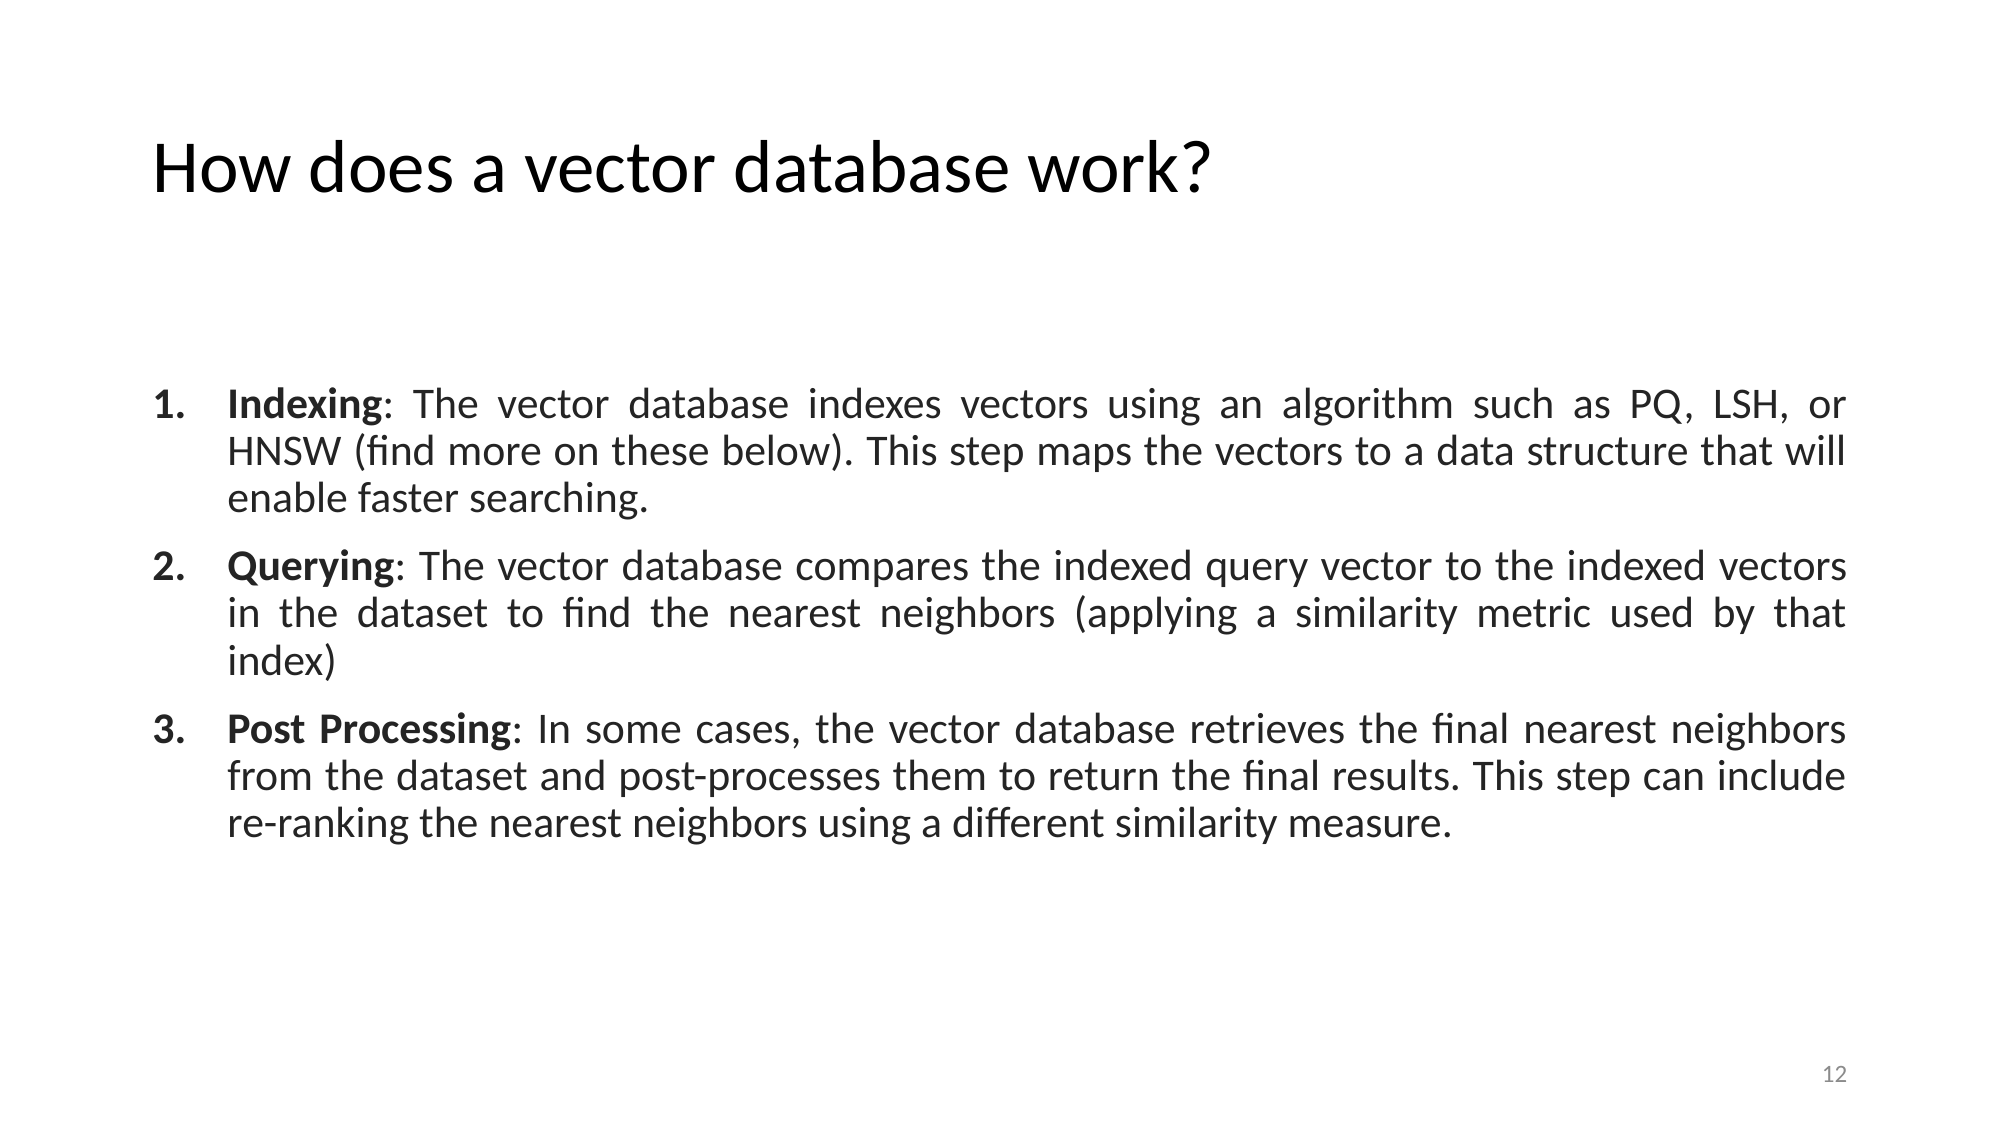

# How does a vector database work?

Indexing: The vector database indexes vectors using an algorithm such as PQ, LSH, or HNSW (find more on these below). This step maps the vectors to a data structure that will enable faster searching.
Querying: The vector database compares the indexed query vector to the indexed vectors in the dataset to find the nearest neighbors (applying a similarity metric used by that index)
Post Processing: In some cases, the vector database retrieves the final nearest neighbors from the dataset and post-processes them to return the final results. This step can include re-ranking the nearest neighbors using a different similarity measure.

12